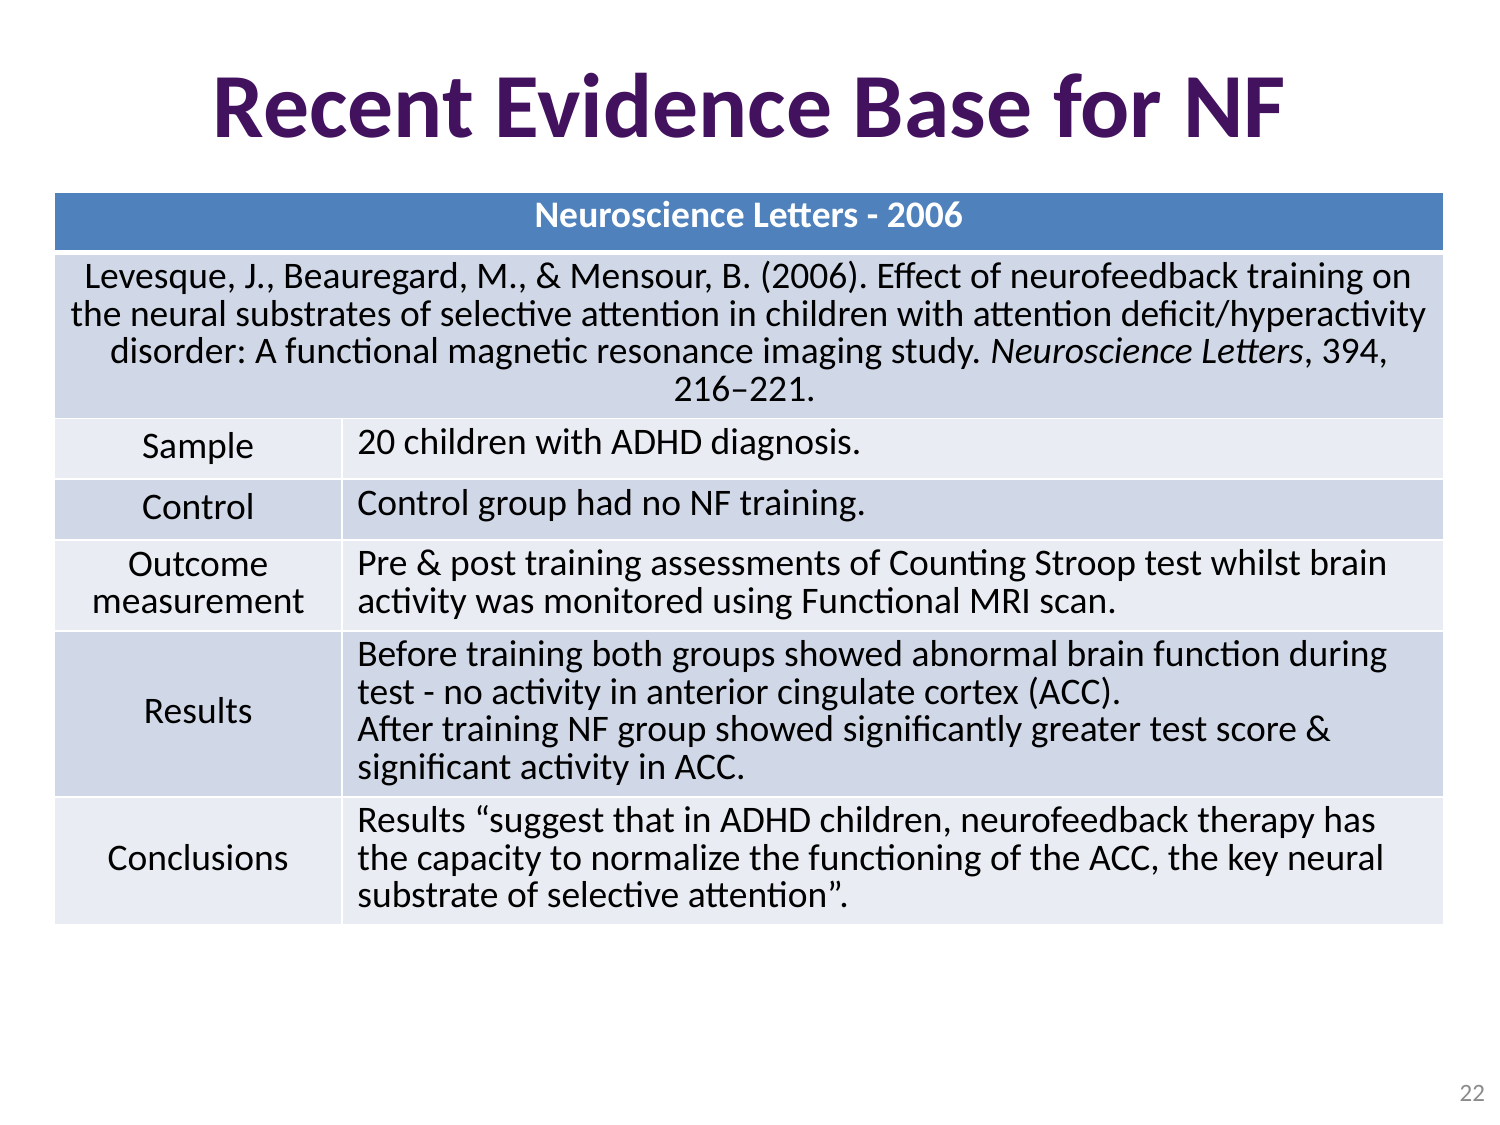

# Recent Evidence Base for NF
| Neuroscience Letters - 2006 |  |
| --- | --- |
| Levesque, J., Beauregard, M., & Mensour, B. (2006). Effect of neurofeedback training on the neural substrates of selective attention in children with attention deficit/hyperactivity disorder: A functional magnetic resonance imaging study. Neuroscience Letters, 394, 216–221. |  |
| Sample | 20 children with ADHD diagnosis. |
| Control | Control group had no NF training. |
| Outcome measurement | Pre & post training assessments of Counting Stroop test whilst brain activity was monitored using Functional MRI scan. |
| Results | Before training both groups showed abnormal brain function during test - no activity in anterior cingulate cortex (ACC). After training NF group showed significantly greater test score & significant activity in ACC. |
| Conclusions | Results “suggest that in ADHD children, neurofeedback therapy has the capacity to normalize the functioning of the ACC, the key neural substrate of selective attention”. |
22